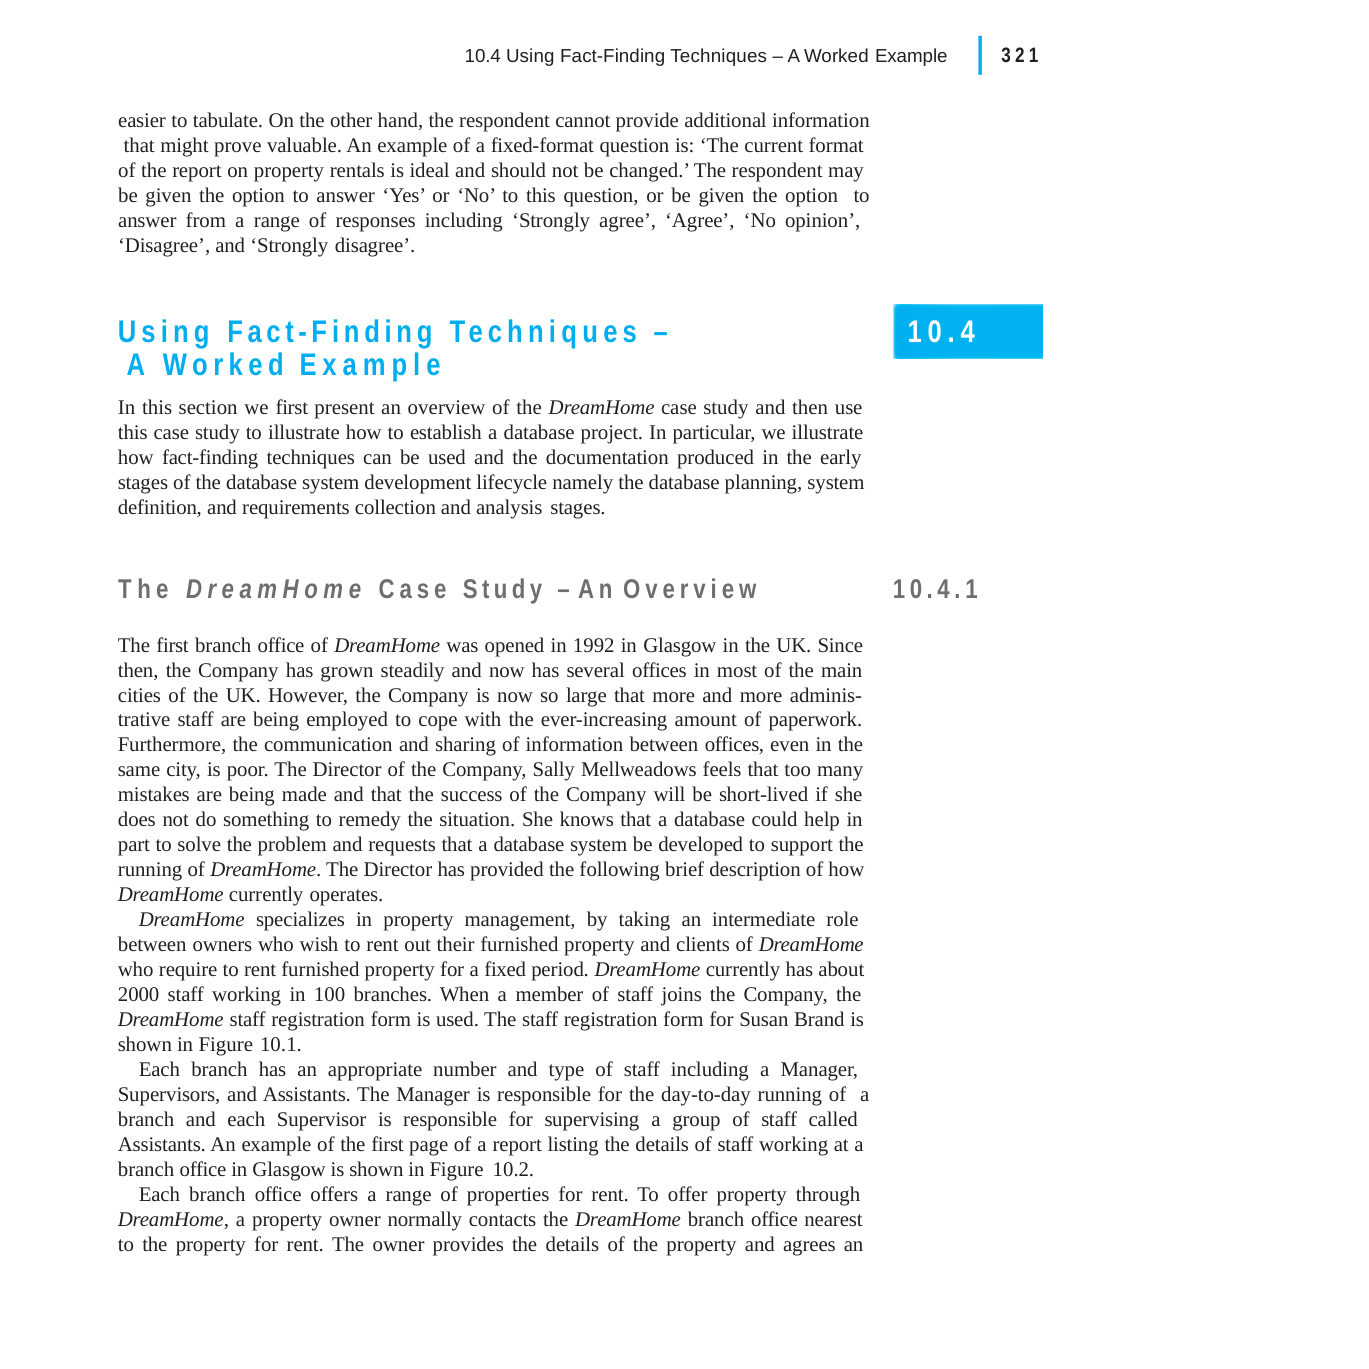

|
321
10.4 Using Fact-Finding Techniques – A Worked Example
easier to tabulate. On the other hand, the respondent cannot provide additional information  that might prove valuable. An example of a fixed-format question is: ‘The current format  of the report on property rentals is ideal and should not be changed.’ The respondent may  be given the option to answer ‘Yes’ or ‘No’ to this question, or be given the option  to answer from a range of responses including ‘Strongly agree’, ‘Agree’, ‘No opinion’,  ‘Disagree’, and ‘Strongly disagree’.

Using Fact-Finding Techniques –  A Worked Example
In this section we first present an overview of the DreamHome case study and then use  this case study to illustrate how to establish a database project. In particular, we illustrate  how fact-finding techniques can be used and the documentation produced in the early  stages of the database system development lifecycle namely the database planning, system  definition, and requirements collection and analysis stages.
10.4
The DreamHome Case Study – An Overview
10.4.1
The first branch office of DreamHome was opened in 1992 in Glasgow in the UK. Since  then, the Company has grown steadily and now has several offices in most of the main  cities of the UK. However, the Company is now so large that more and more adminis-  trative staff are being employed to cope with the ever-increasing amount of paperwork.  Furthermore, the communication and sharing of information between offices, even in the  same city, is poor. The Director of the Company, Sally Mellweadows feels that too many  mistakes are being made and that the success of the Company will be short-lived if she  does not do something to remedy the situation. She knows that a database could help in  part to solve the problem and requests that a database system be developed to support the  running of DreamHome. The Director has provided the following brief description of how  DreamHome currently operates.
DreamHome specializes in property management, by taking an intermediate role  between owners who wish to rent out their furnished property and clients of DreamHome  who require to rent furnished property for a fixed period. DreamHome currently has about  2000 staff working in 100 branches. When a member of staff joins the Company, the  DreamHome staff registration form is used. The staff registration form for Susan Brand is  shown in Figure 10.1.
Each branch has an appropriate number and type of staff including a Manager,  Supervisors, and Assistants. The Manager is responsible for the day-to-day running of  a branch and each Supervisor is responsible for supervising a group of staff called  Assistants. An example of the first page of a report listing the details of staff working at a  branch office in Glasgow is shown in Figure 10.2.
Each branch office offers a range of properties for rent. To offer property through  DreamHome, a property owner normally contacts the DreamHome branch office nearest  to the property for rent. The owner provides the details of the property and agrees an